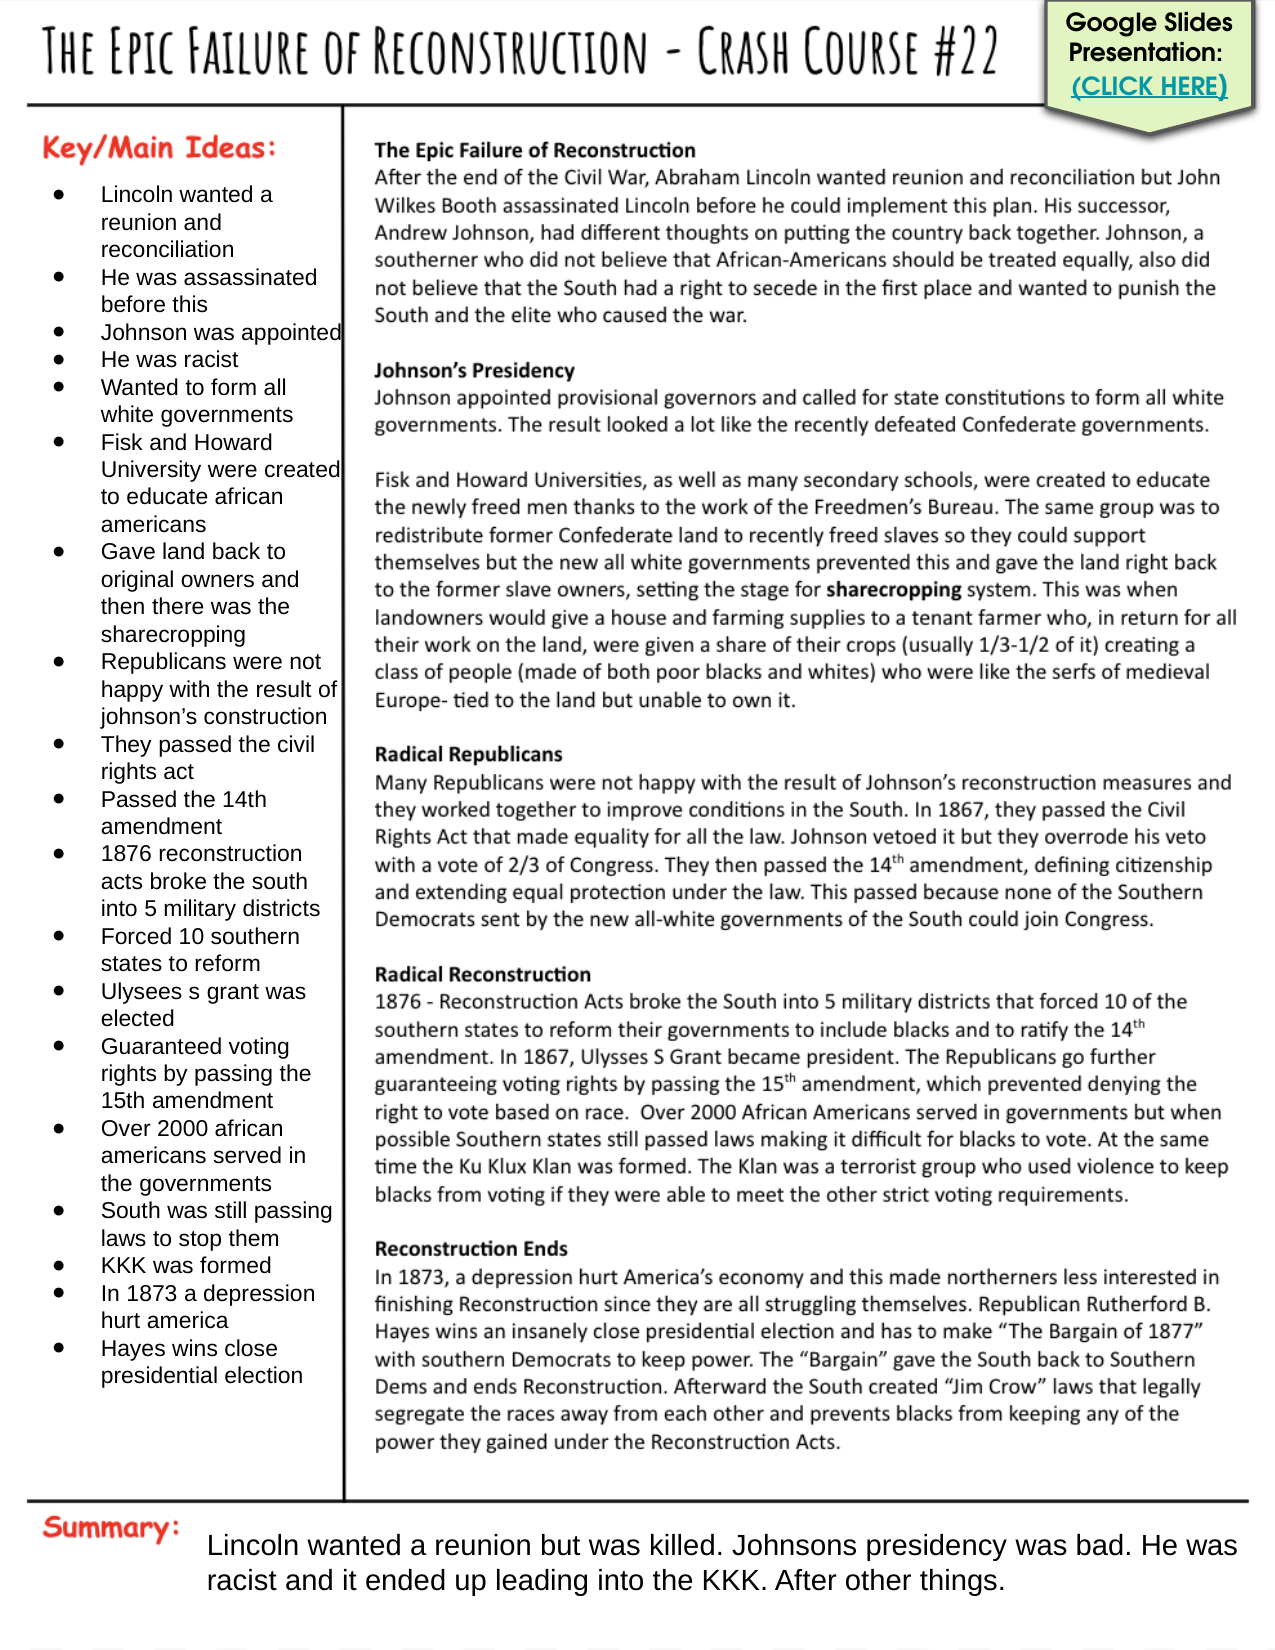

Google Slides Presentation:
(CLICK HERE)
Lincoln wanted a reunion and reconciliation
He was assassinated before this
Johnson was appointed
He was racist
Wanted to form all white governments
Fisk and Howard University were created to educate african americans
Gave land back to original owners and then there was the sharecropping
Republicans were not happy with the result of johnson’s construction
They passed the civil rights act
Passed the 14th amendment
1876 reconstruction acts broke the south into 5 military districts
Forced 10 southern states to reform
Ulysees s grant was elected
Guaranteed voting rights by passing the 15th amendment
Over 2000 african americans served in the governments
South was still passing laws to stop them
KKK was formed
In 1873 a depression hurt america
Hayes wins close presidential election
Lincoln wanted a reunion but was killed. Johnsons presidency was bad. He was racist and it ended up leading into the KKK. After other things.